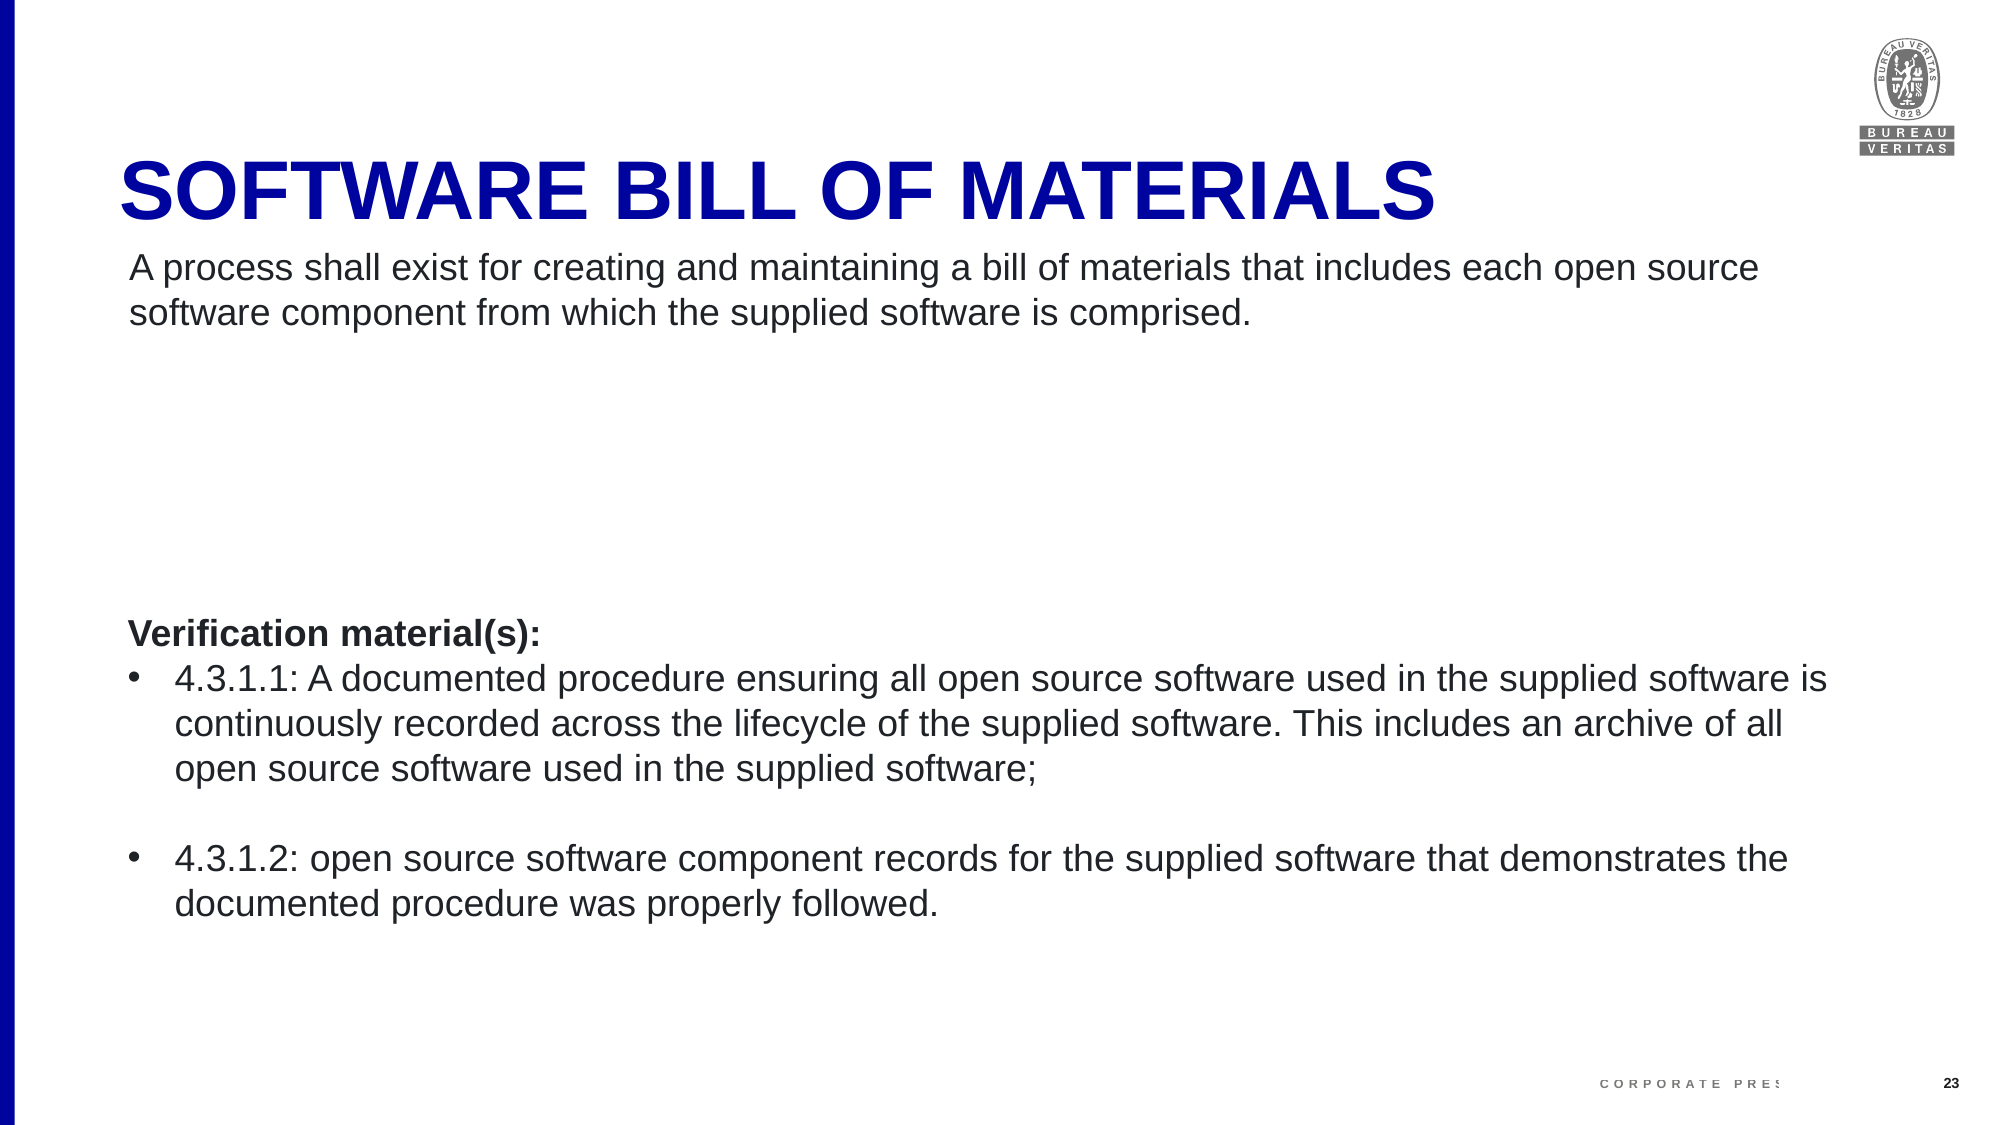

# Software bill of materials
A process shall exist for creating and maintaining a bill of materials that includes each open source software component from which the supplied software is comprised.
Verification material(s):
4.3.1.1: A documented procedure ensuring all open source software used in the supplied software is continuously recorded across the lifecycle of the supplied software. This includes an archive of all open source software used in the supplied software;

4.3.1.2: open source software component records for the supplied software that demonstrates the documented procedure was properly followed.
23
Corporate Presentation